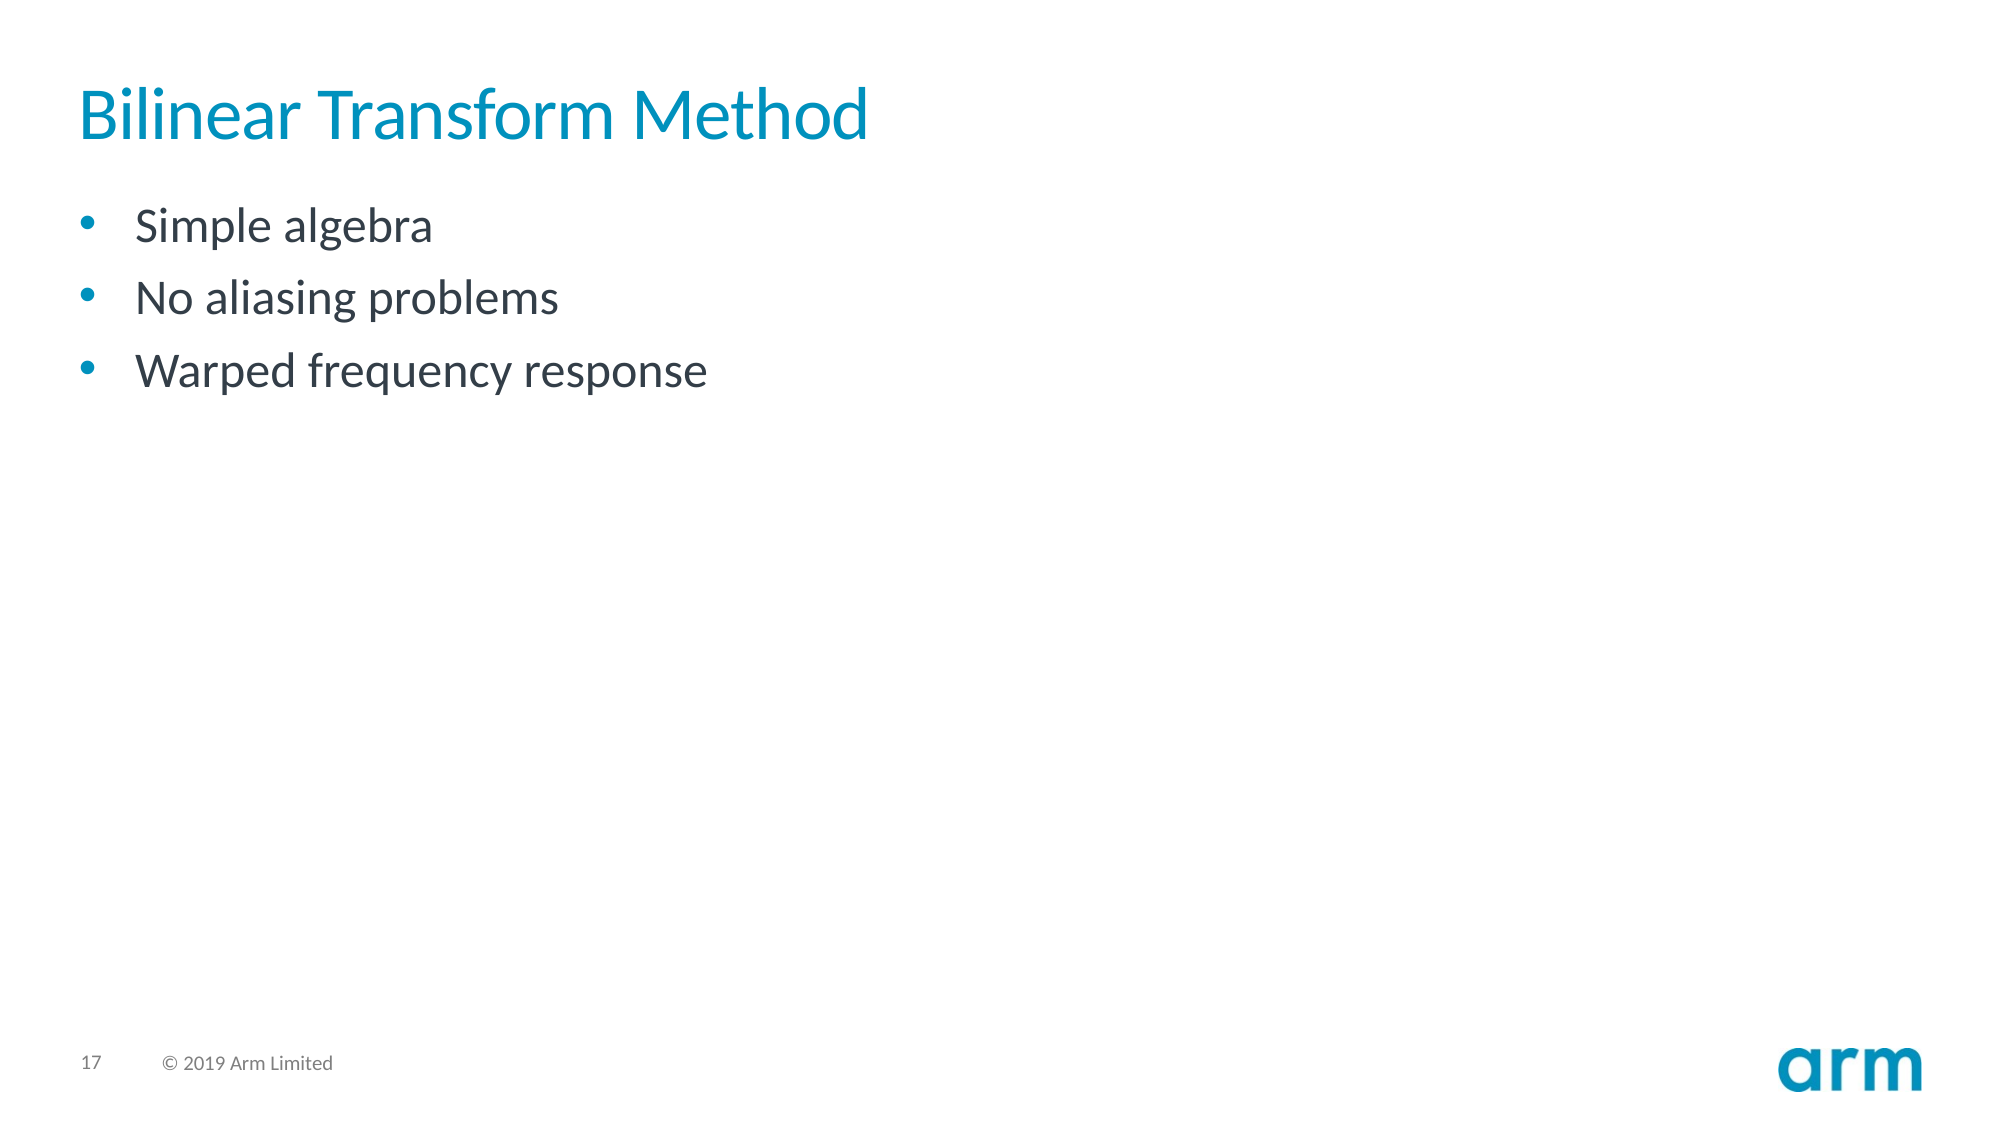

# Bilinear Transform Method
Simple algebra
No aliasing problems
Warped frequency response